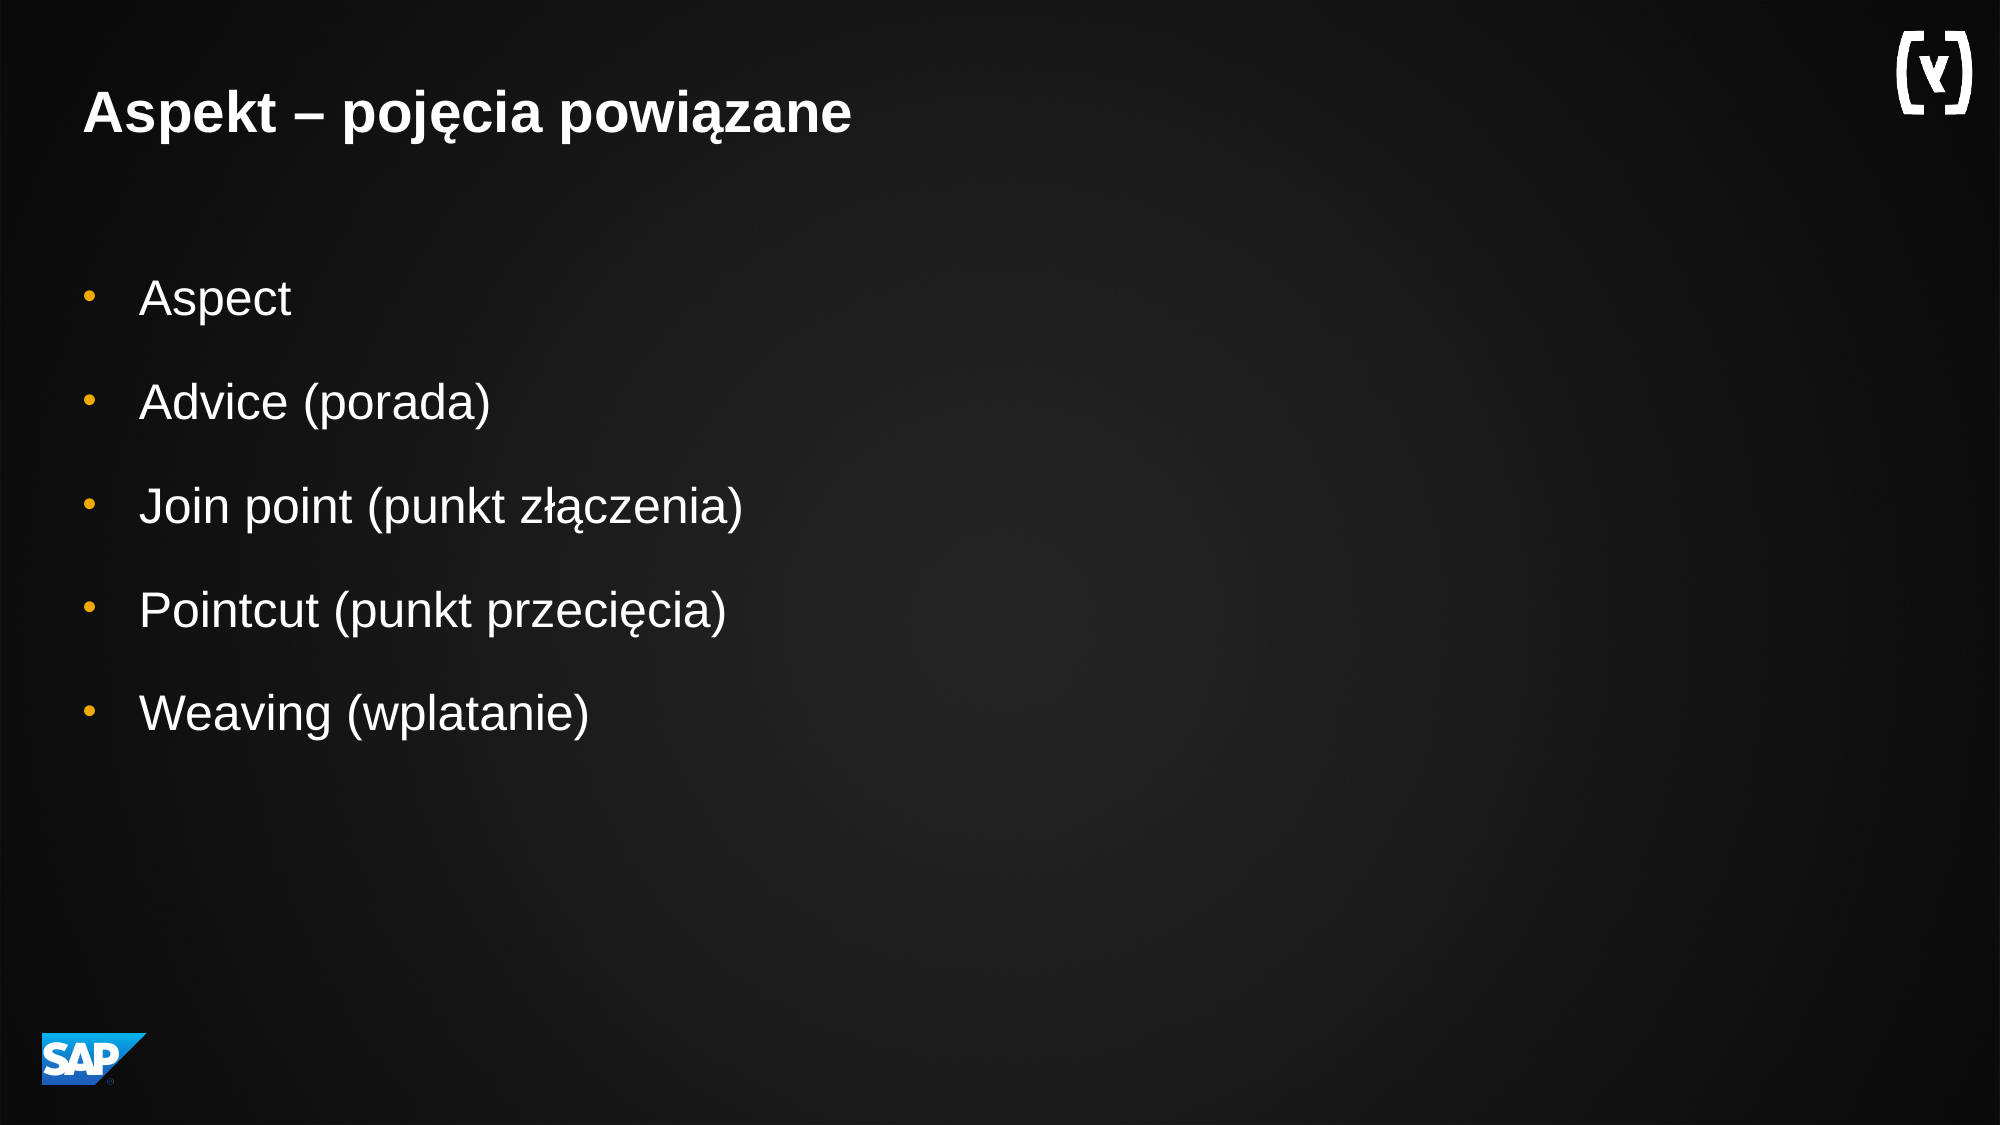

# Aspekt – pojęcia powiązane
Aspect
Advice (porada)
Join point (punkt złączenia)
Pointcut (punkt przecięcia)
Weaving (wplatanie)